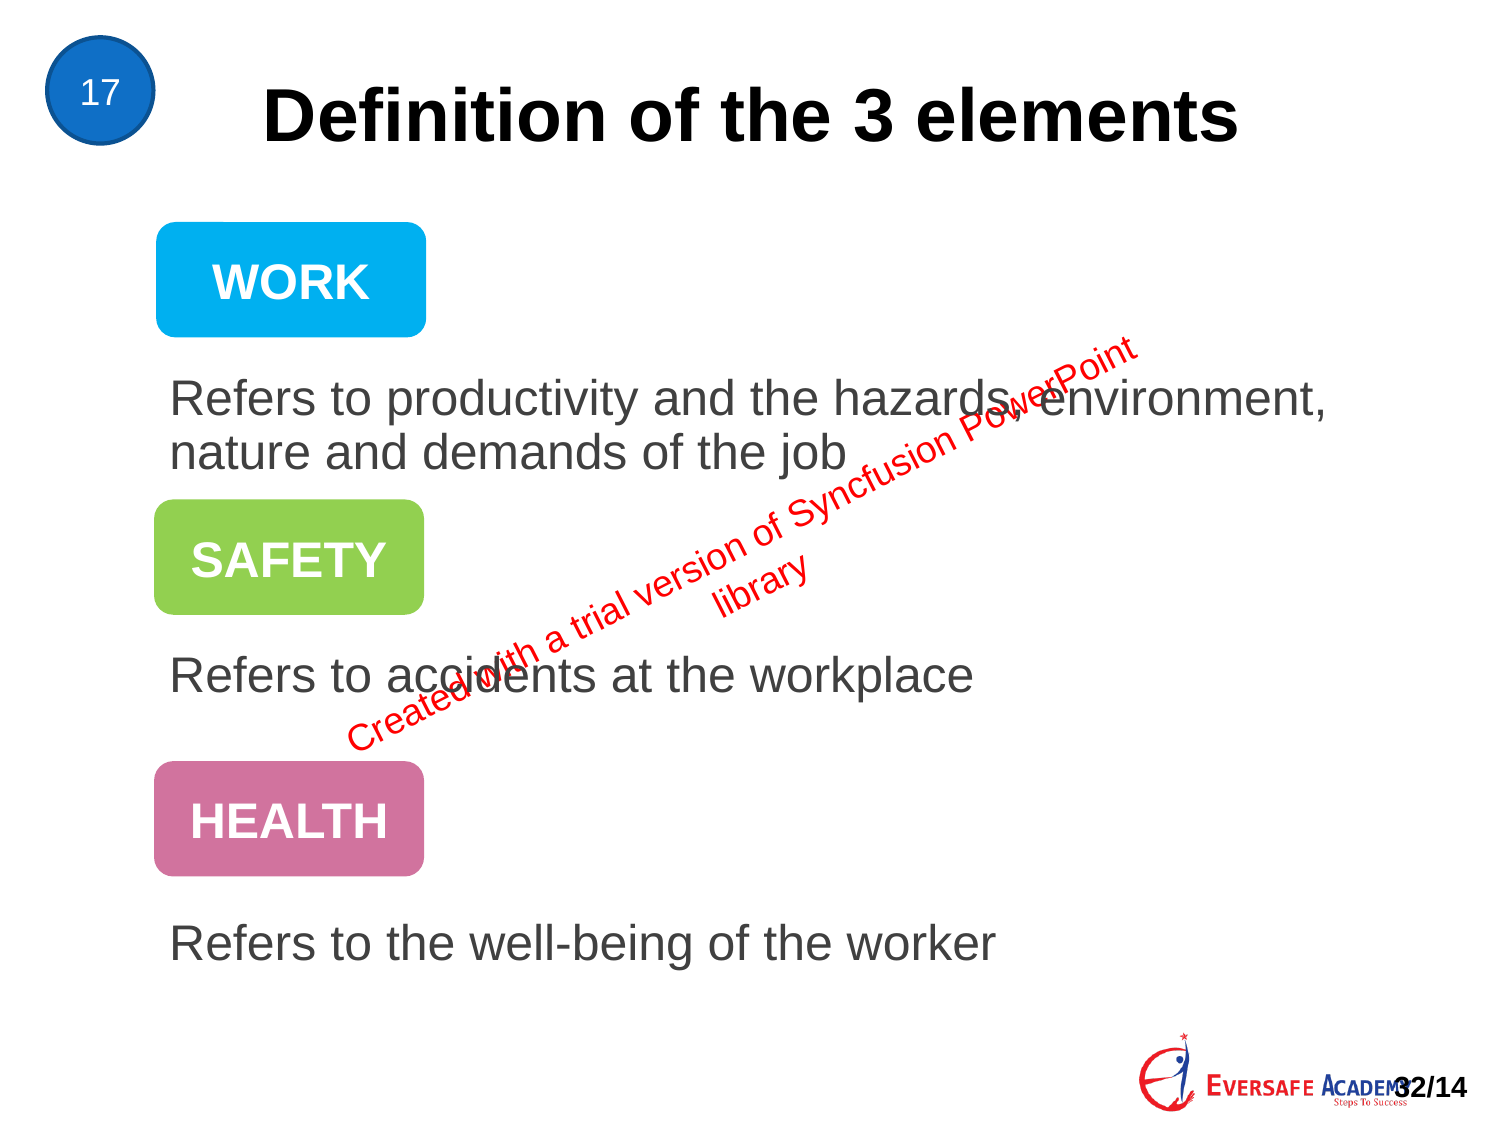

17
# Definition of the 3 elements
WORK
Refers to productivity and the hazards, environment, nature and demands of the job
SAFETY
Refers to accidents at the workplace
HEALTH
Refers to the well-being of the worker
32/14